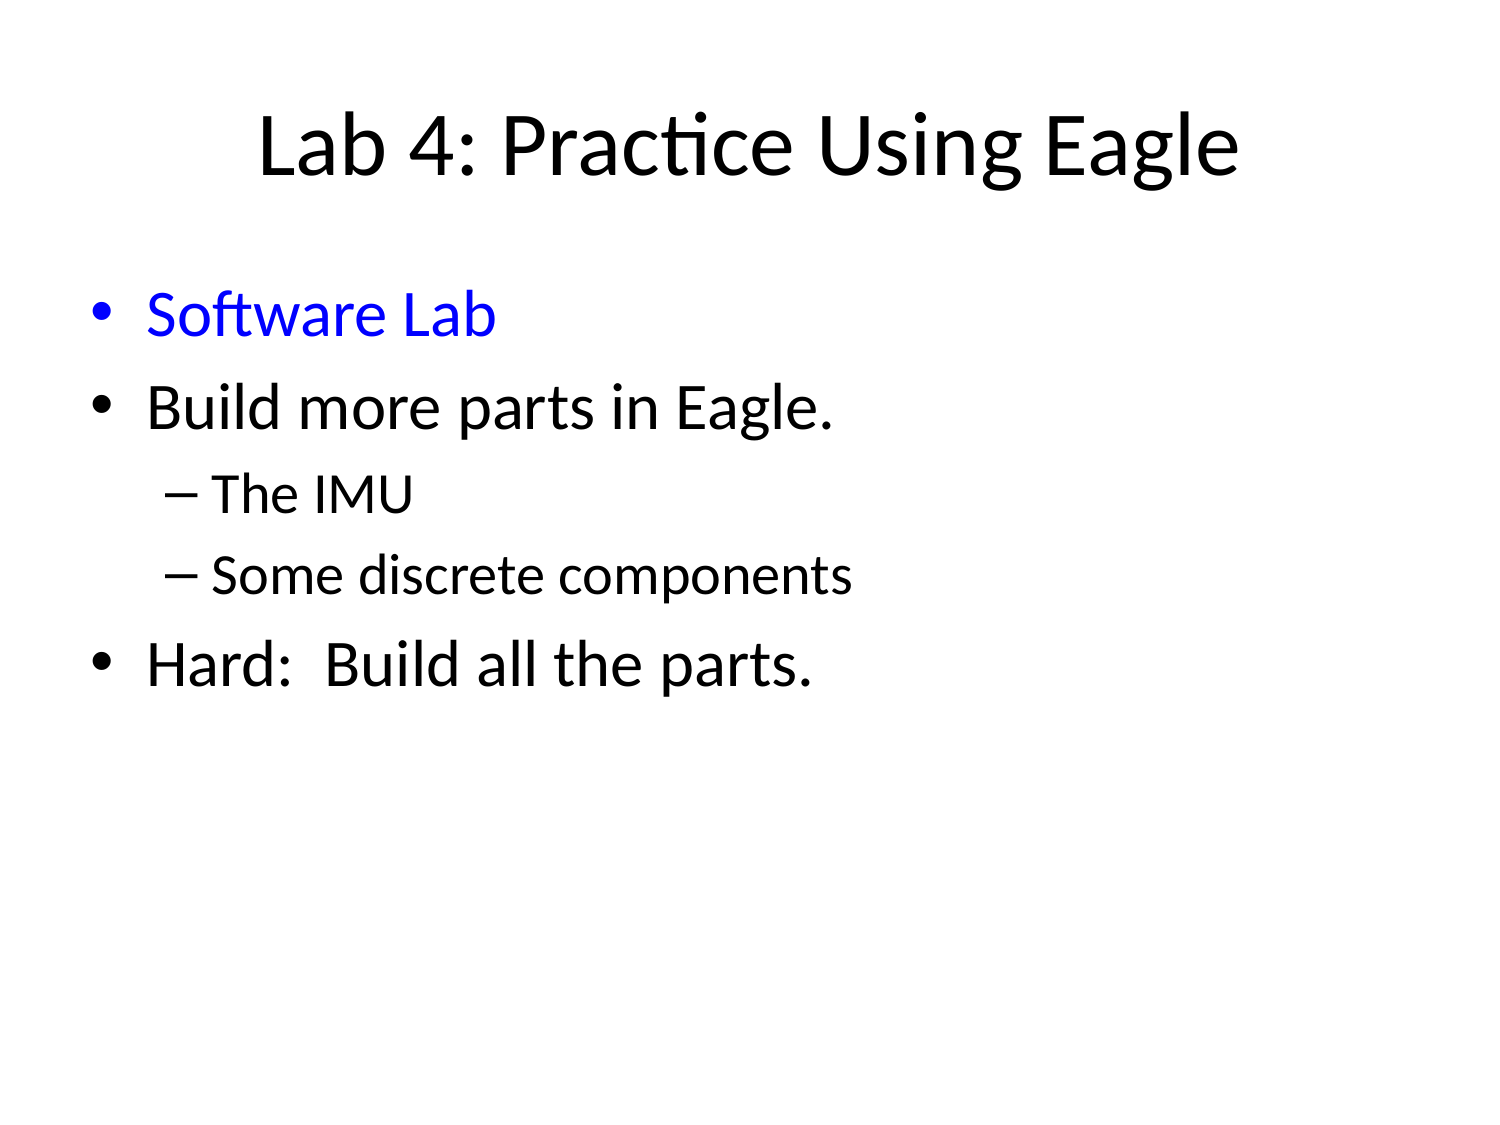

# Lab 4: Practice Using Eagle
Software Lab
Build more parts in Eagle.
The IMU
Some discrete components
Hard:  Build all the parts.